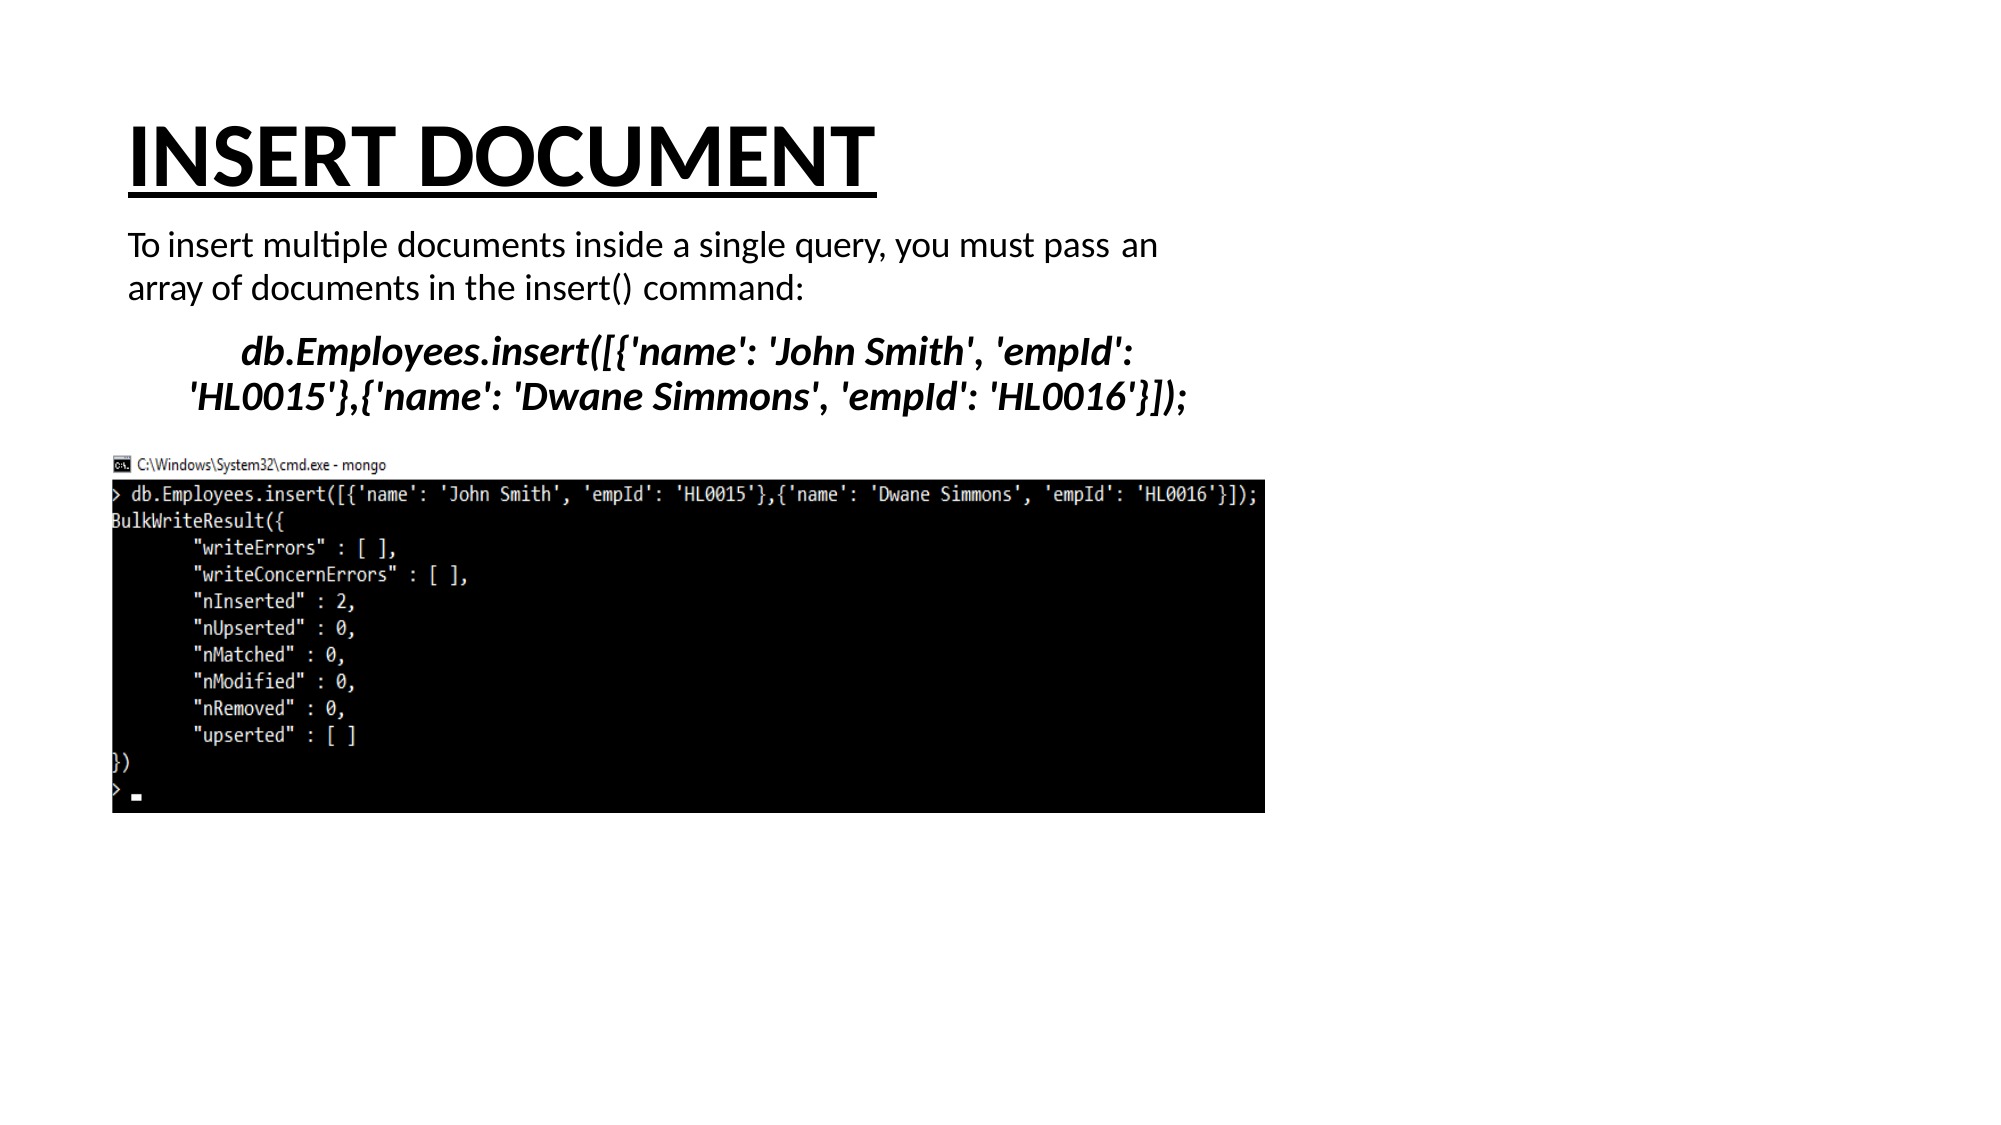

BASIC CRUD OPERATIONS
INSERT DOCUMENT
To insert multiple documents inside a single query, you must pass an
array of documents in the insert() command:
db.Employees.insert([{'name': 'John Smith', 'empId':  'HL0015'},{'name': 'Dwane Simmons', 'empId': 'HL0016'}]);

…to be continued